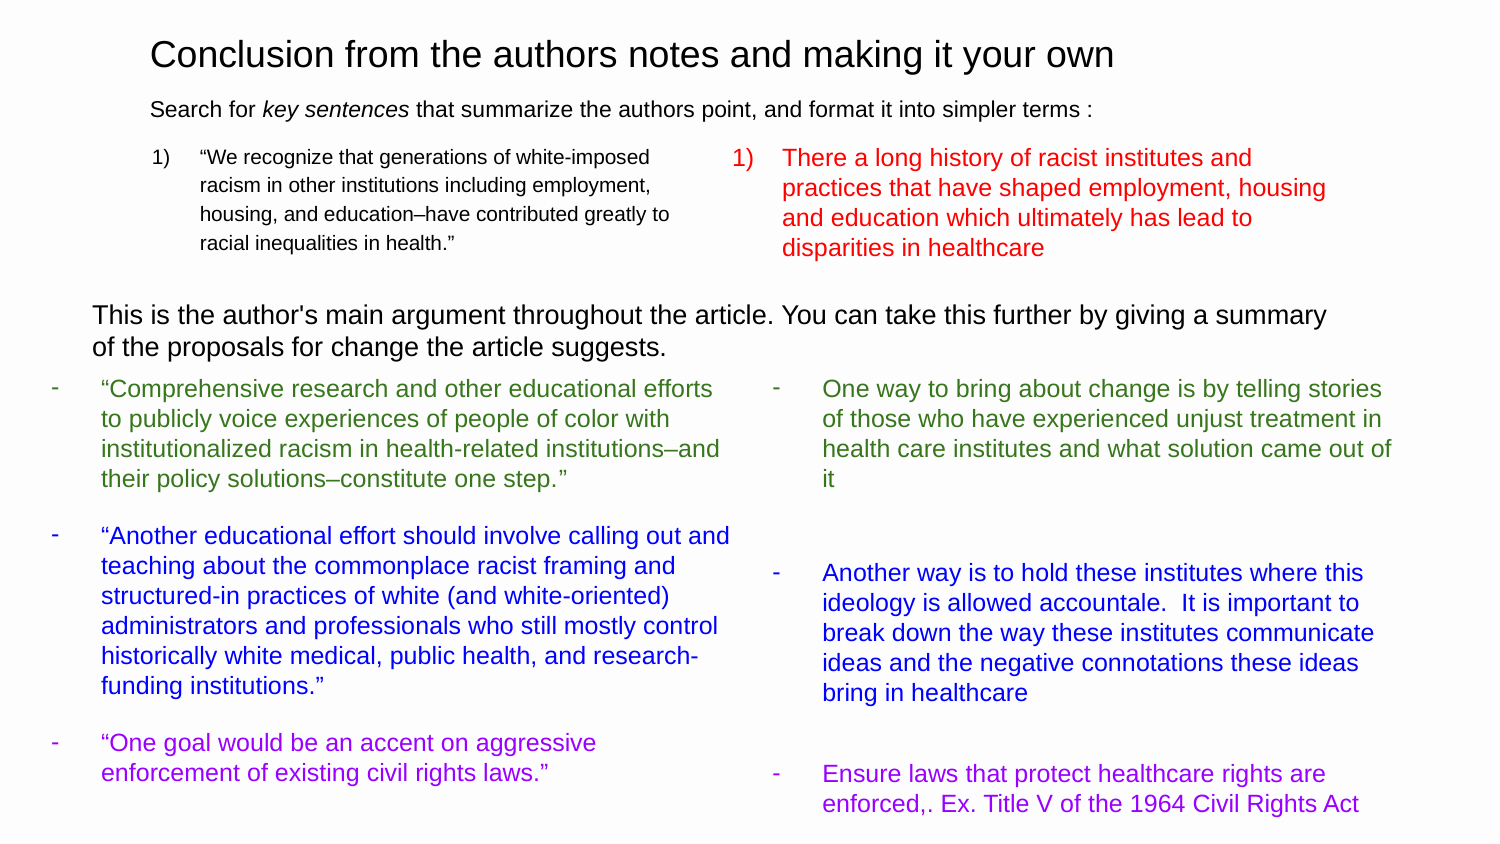

# Conclusion from the authors notes and making it your own
Search for key sentences that summarize the authors point, and format it into simpler terms :

“We recognize that generations of white-imposed racism in other institutions including employment, housing, and education–have contributed greatly to racial inequalities in health.”

There a long history of racist institutes and practices that have shaped employment, housing and education which ultimately has lead to disparities in healthcare
This is the author's main argument throughout the article. You can take this further by giving a summary of the proposals for change the article suggests.
“Comprehensive research and other educational efforts to publicly voice experiences of people of color with institutionalized racism in health-related institutions–and their policy solutions–constitute one step.”

“Another educational effort should involve calling out and teaching about the commonplace racist framing and structured-in practices of white (and white-oriented) administrators and professionals who still mostly control historically white medical, public health, and research-funding institutions.”

“One goal would be an accent on aggressive enforcement of existing civil rights laws.”

One way to bring about change is by telling stories of those who have experienced unjust treatment in health care institutes and what solution came out of it

Another way is to hold these institutes where this ideology is allowed accountale.  It is important to break down the way these institutes communicate ideas and the negative connotations these ideas bring in healthcare
Ensure laws that protect healthcare rights are enforced,. Ex. Title V of the 1964 Civil Rights Act